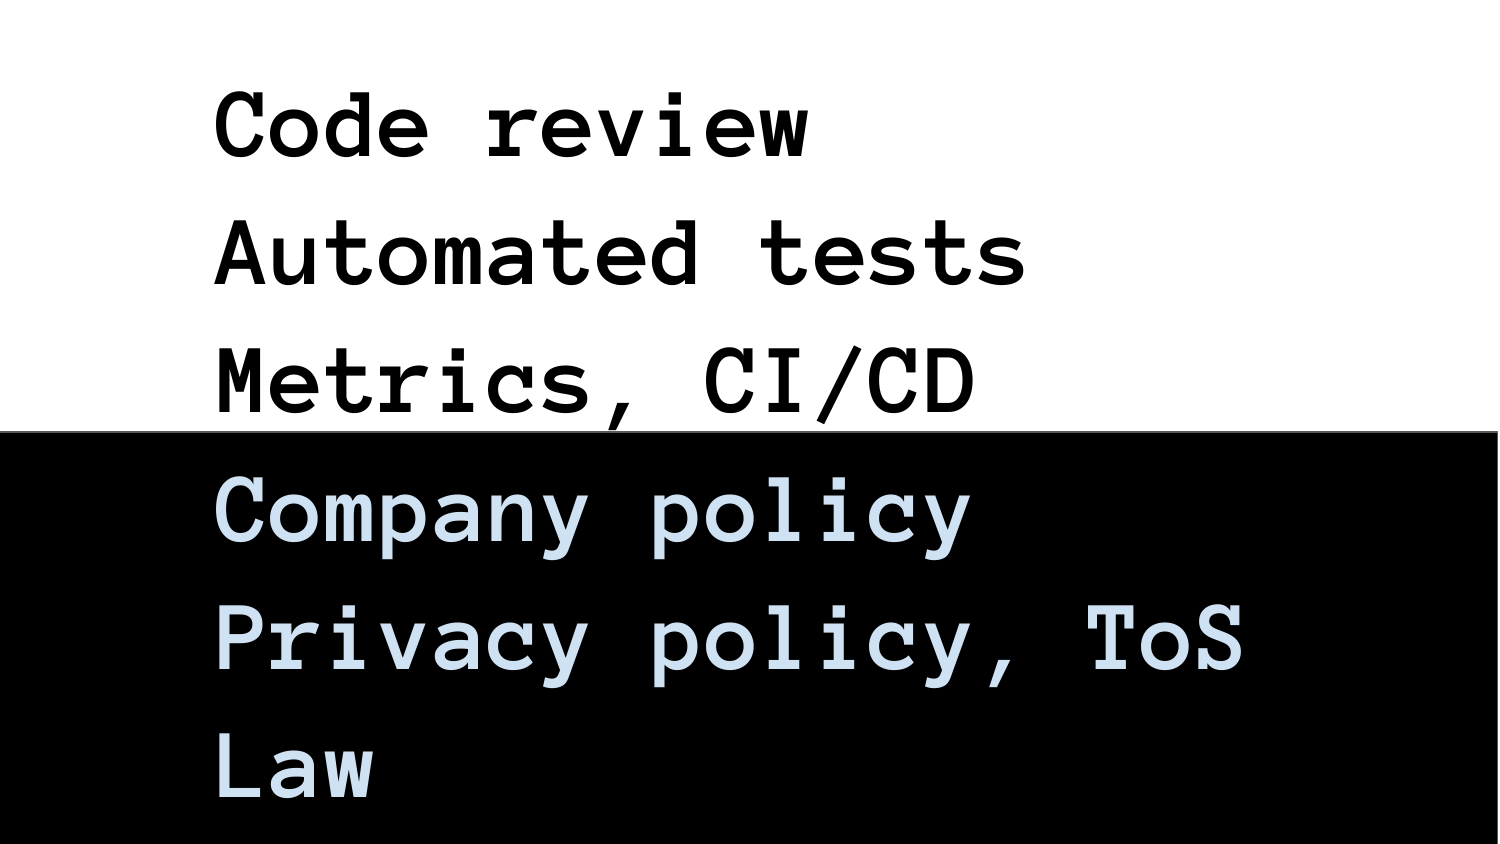

Code review
Automated tests
Metrics, CI/CD
Company policy
Privacy policy, ToS
Law